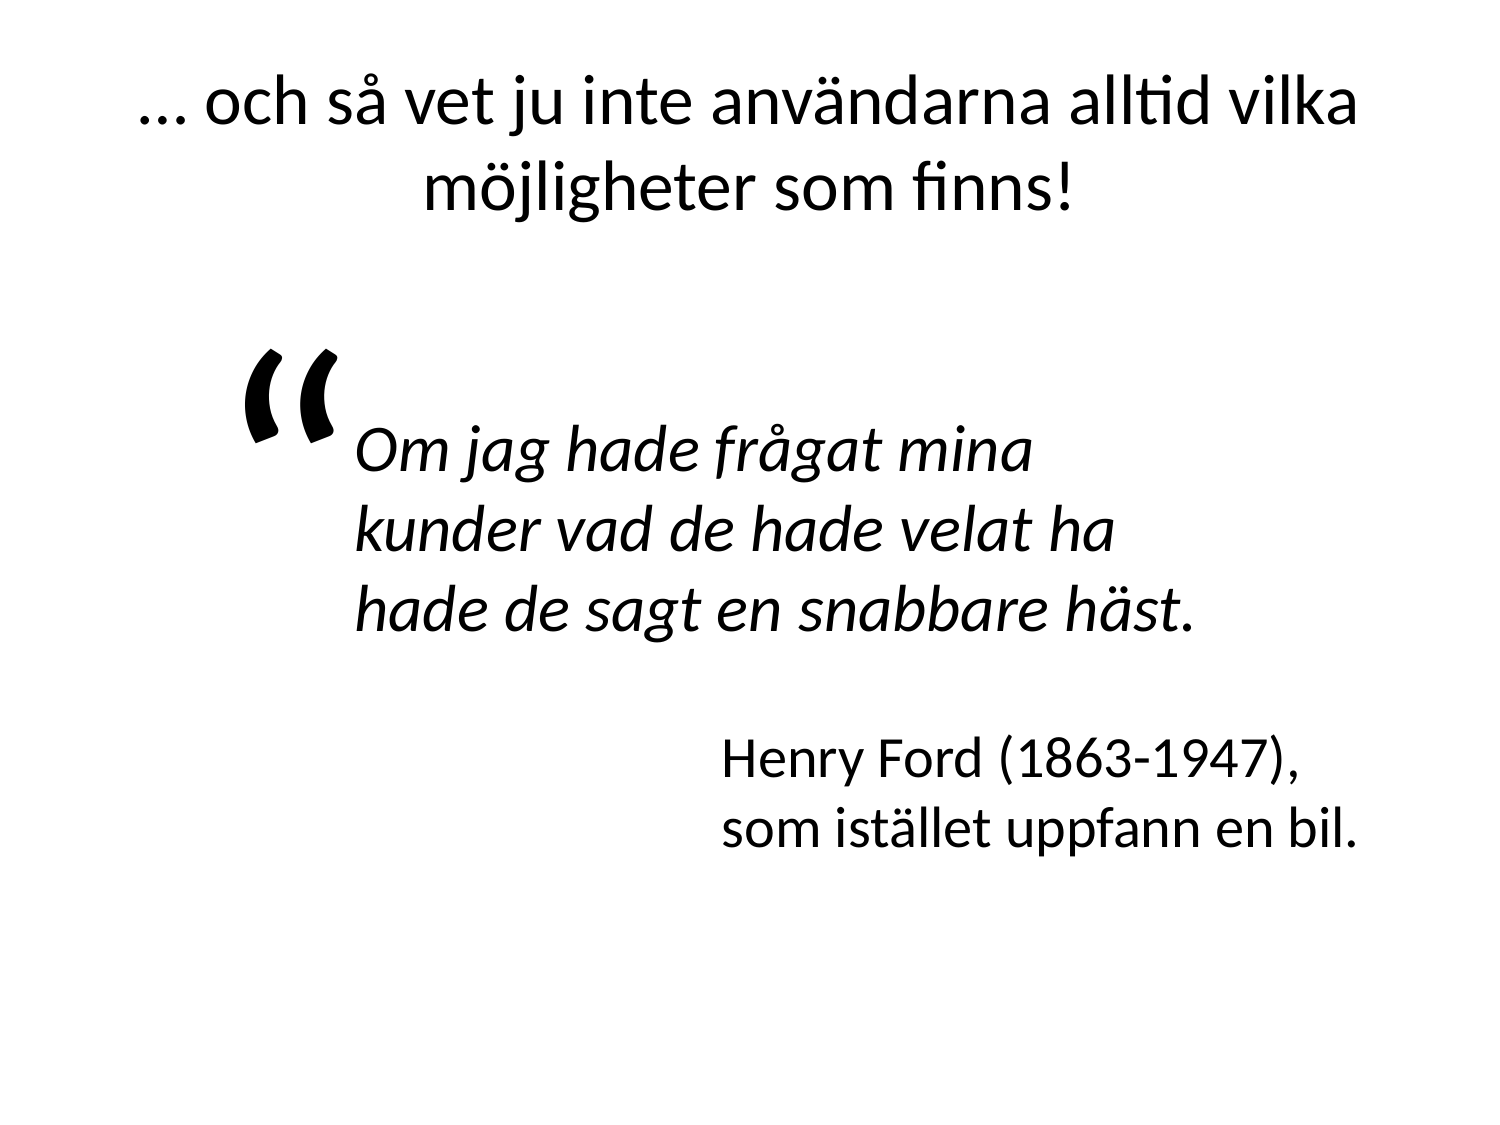

# … och så vet ju inte användarna alltid vilka möjligheter som finns!
“
Om jag hade frågat mina kunder vad de hade velat ha hade de sagt en snabbare häst.
Henry Ford (1863-1947),
som istället uppfann en bil.